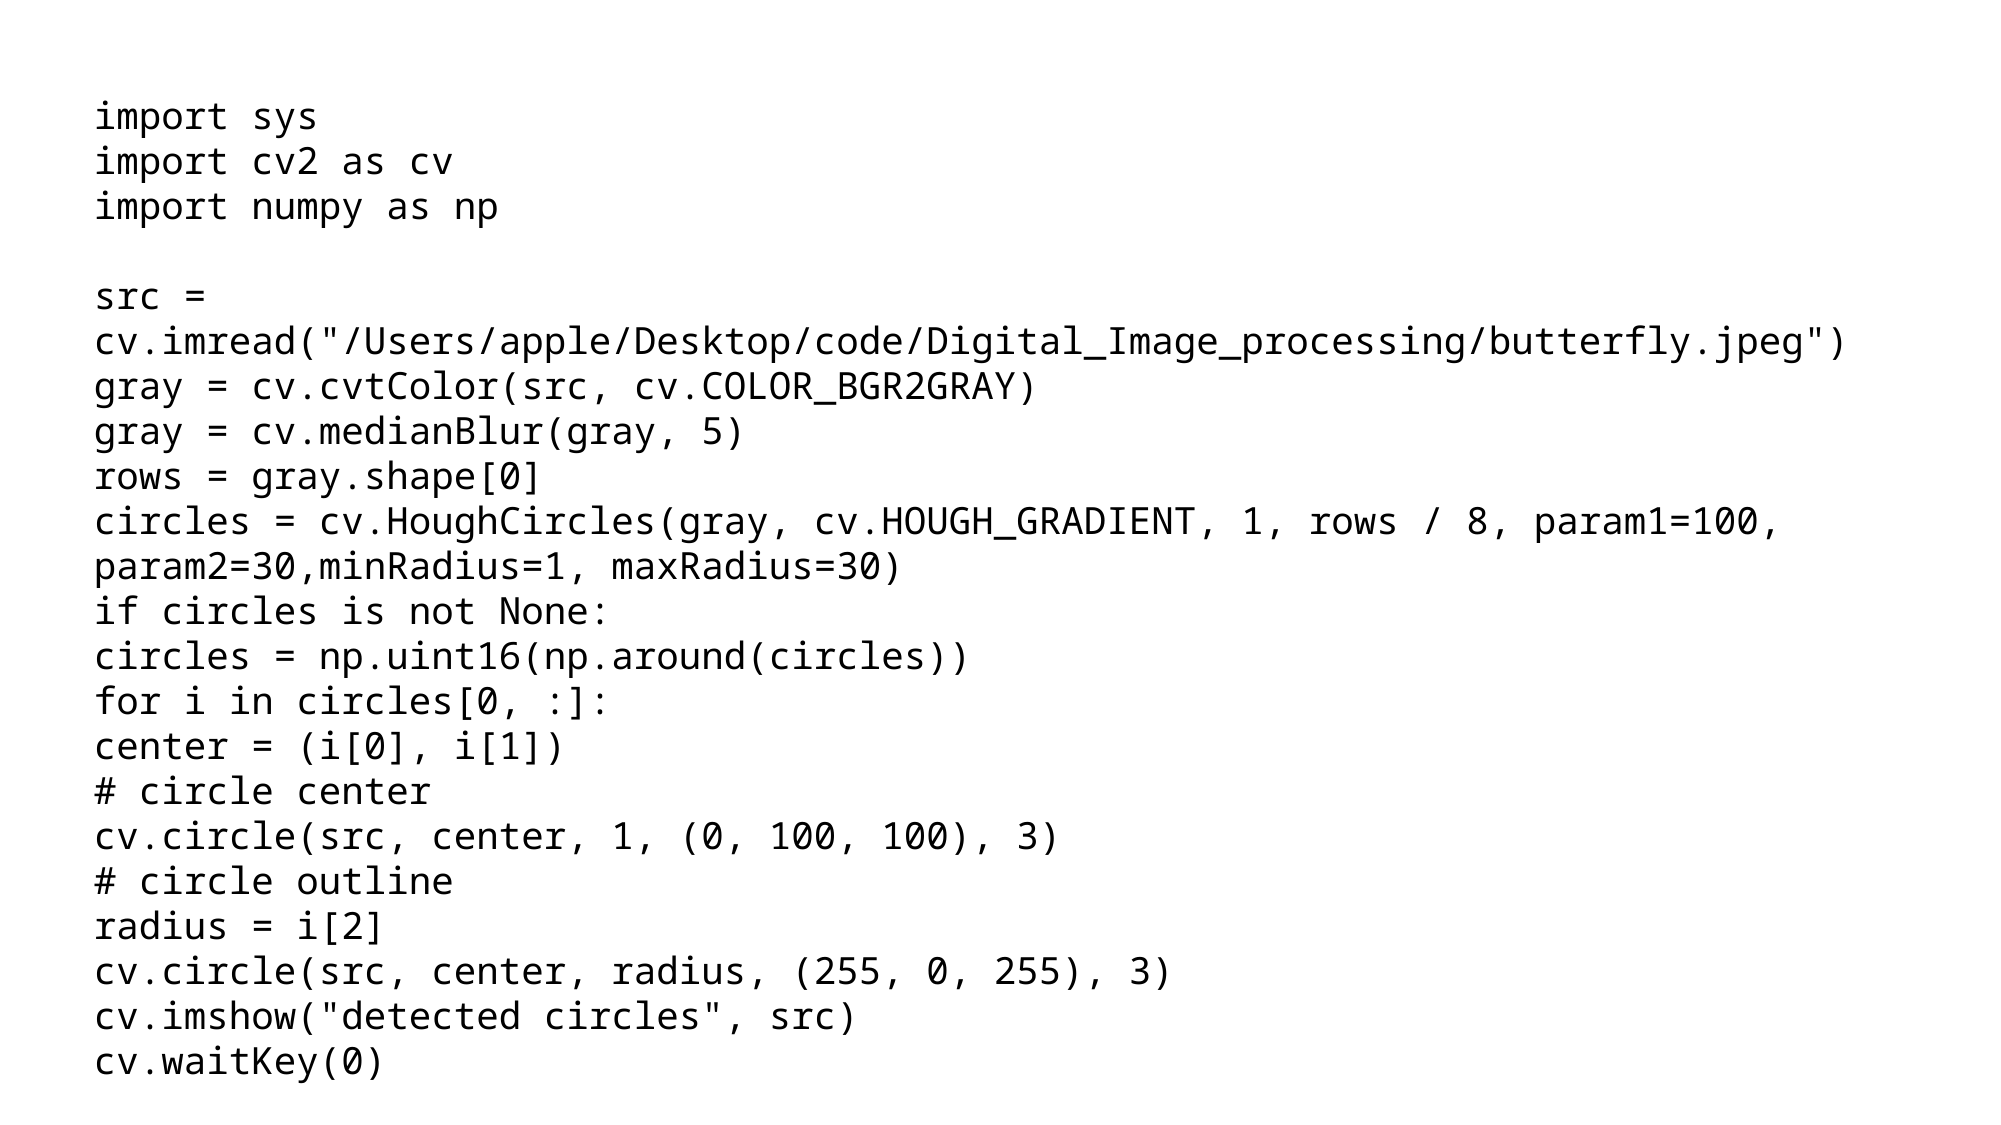

import sys
import cv2 as cv
import numpy as np
src = cv.imread("/Users/apple/Desktop/code/Digital_Image_processing/butterfly.jpeg")
gray = cv.cvtColor(src, cv.COLOR_BGR2GRAY)
gray = cv.medianBlur(gray, 5)
rows = gray.shape[0]
circles = cv.HoughCircles(gray, cv.HOUGH_GRADIENT, 1, rows / 8, param1=100, param2=30,minRadius=1, maxRadius=30)
if circles is not None:
circles = np.uint16(np.around(circles))
for i in circles[0, :]:
center = (i[0], i[1])
# circle center
cv.circle(src, center, 1, (0, 100, 100), 3)
# circle outline
radius = i[2]
cv.circle(src, center, radius, (255, 0, 255), 3)
cv.imshow("detected circles", src)
cv.waitKey(0)

# PANTONE® COLOUR OF THE YEAR 2022